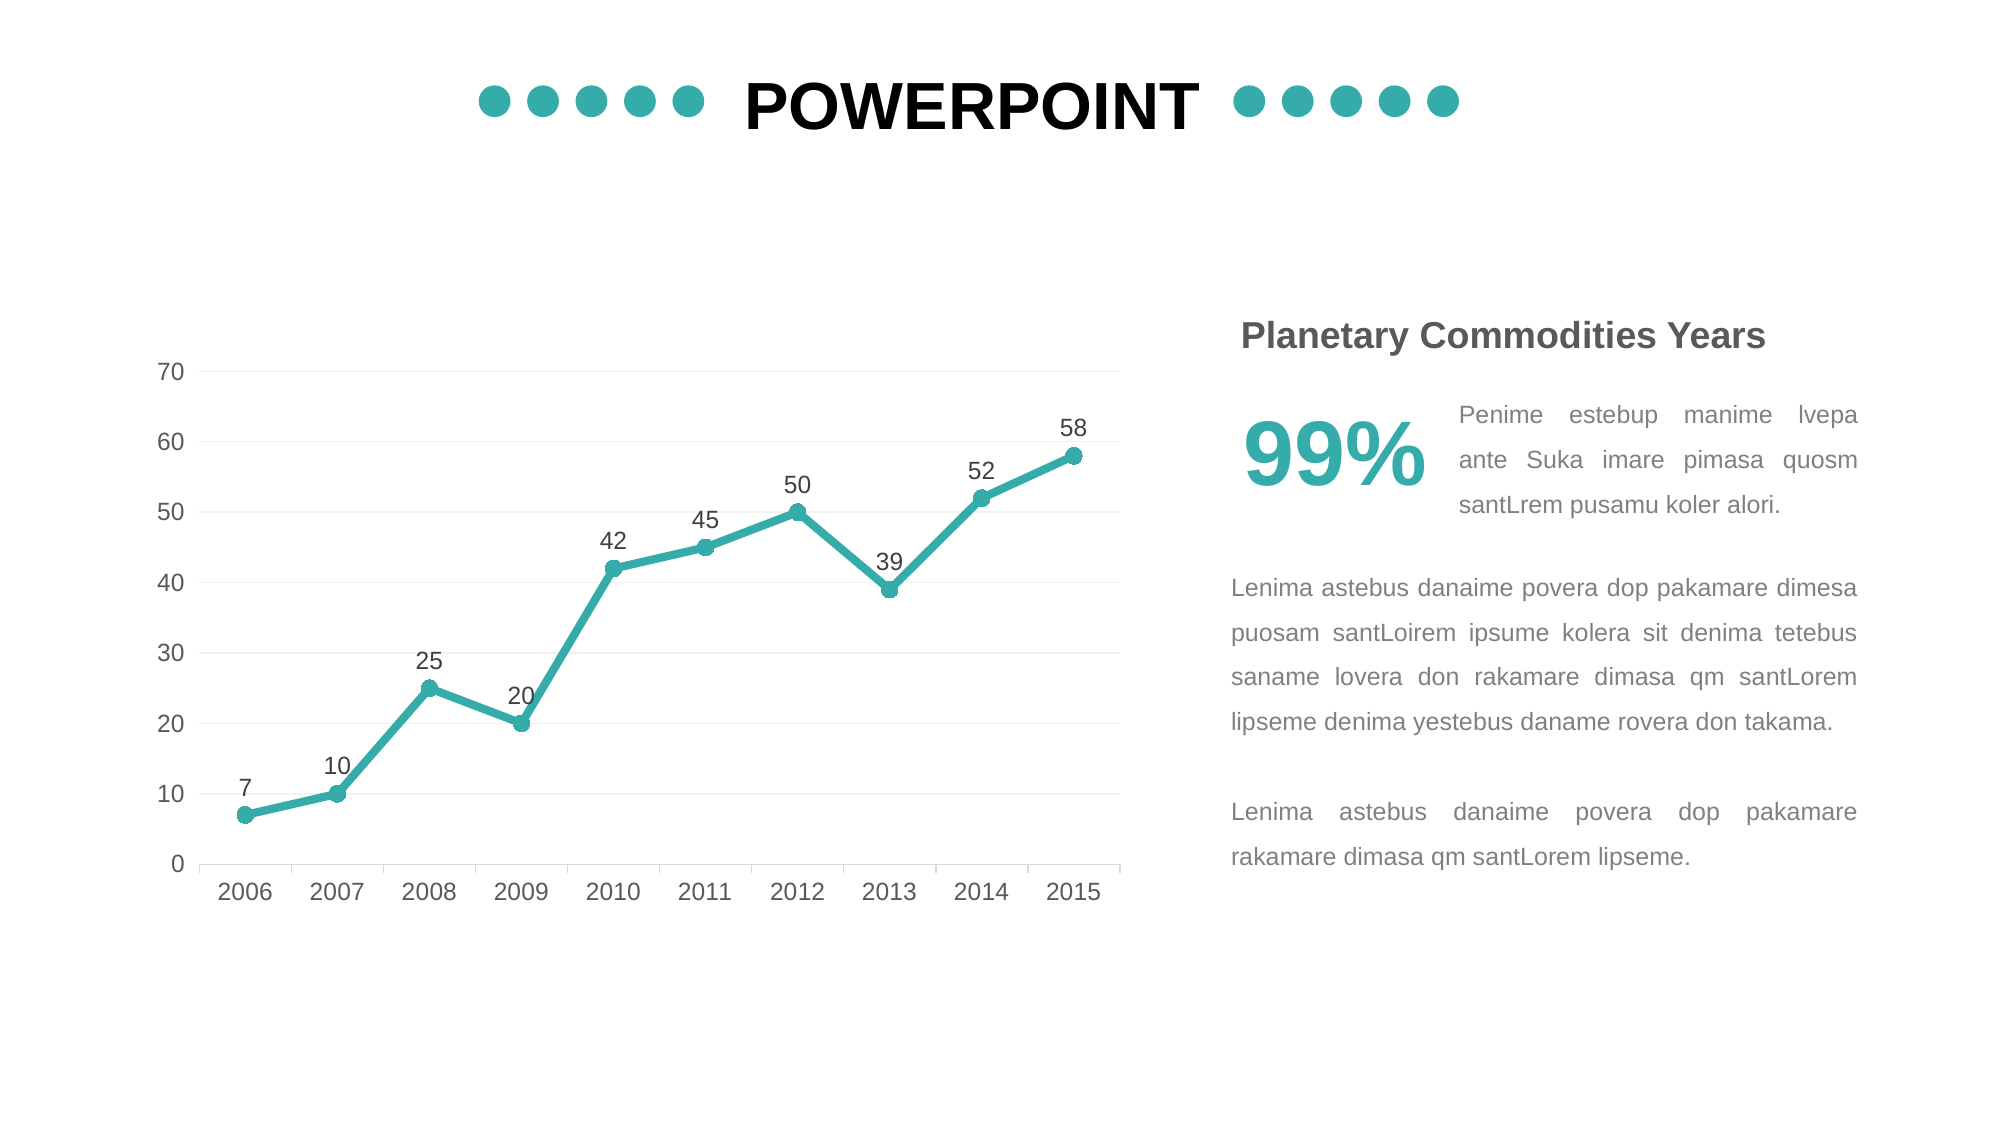

POWERPOINT

Planetary Commodities Years

### Chart

| Category | Series 1 |
|---|---|
| 2006 | 7.0 |
| 2007 | 10.0 |
| 2008 | 25.0 |
| 2009 | 20.0 |
| 2010 | 42.0 |
| 2011 | 45.0 |
| 2012 | 50.0 |
| 2013 | 39.0 |
| 2014 | 52.0 |
| 2015 | 58.0 |
Penime estebup manime lvepa ante Suka imare pimasa quosm santLrem pusamu koler alori.
Lenima astebus danaime povera dop pakamare dimesa puosam santLoirem ipsume kolera sit denima tetebus saname lovera don rakamare dimasa qm santLorem lipseme denima yestebus daname rovera don takama.

Lenima astebus danaime povera dop pakamare rakamare dimasa qm santLorem lipseme.
99%